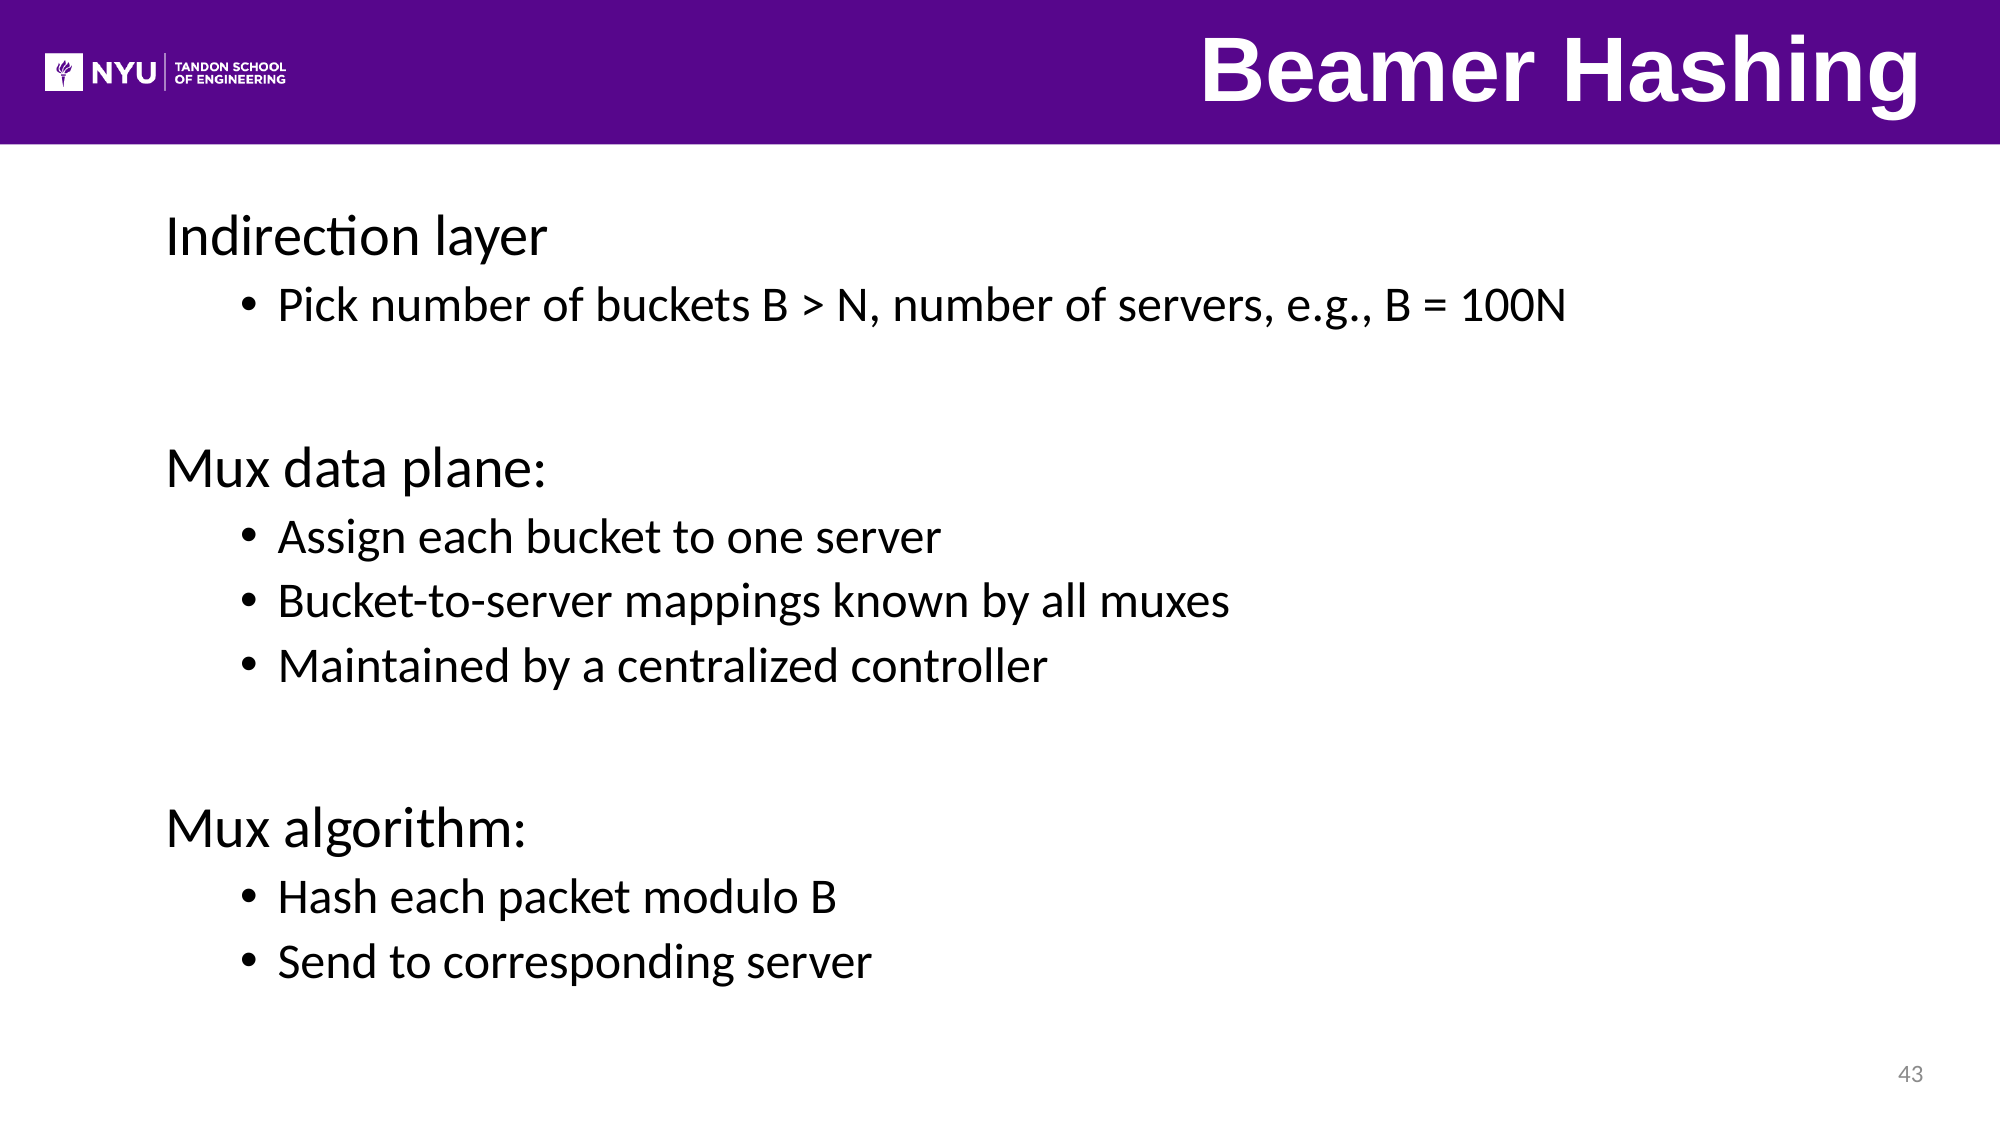

# Beamer Hashing
Indirection layer
Pick number of buckets B > N, number of servers, e.g., B = 100N

Mux data plane:
Assign each bucket to one server
Bucket-to-server mappings known by all muxes
Maintained by a centralized controller

Mux algorithm:
Hash each packet modulo B
Send to corresponding server
43